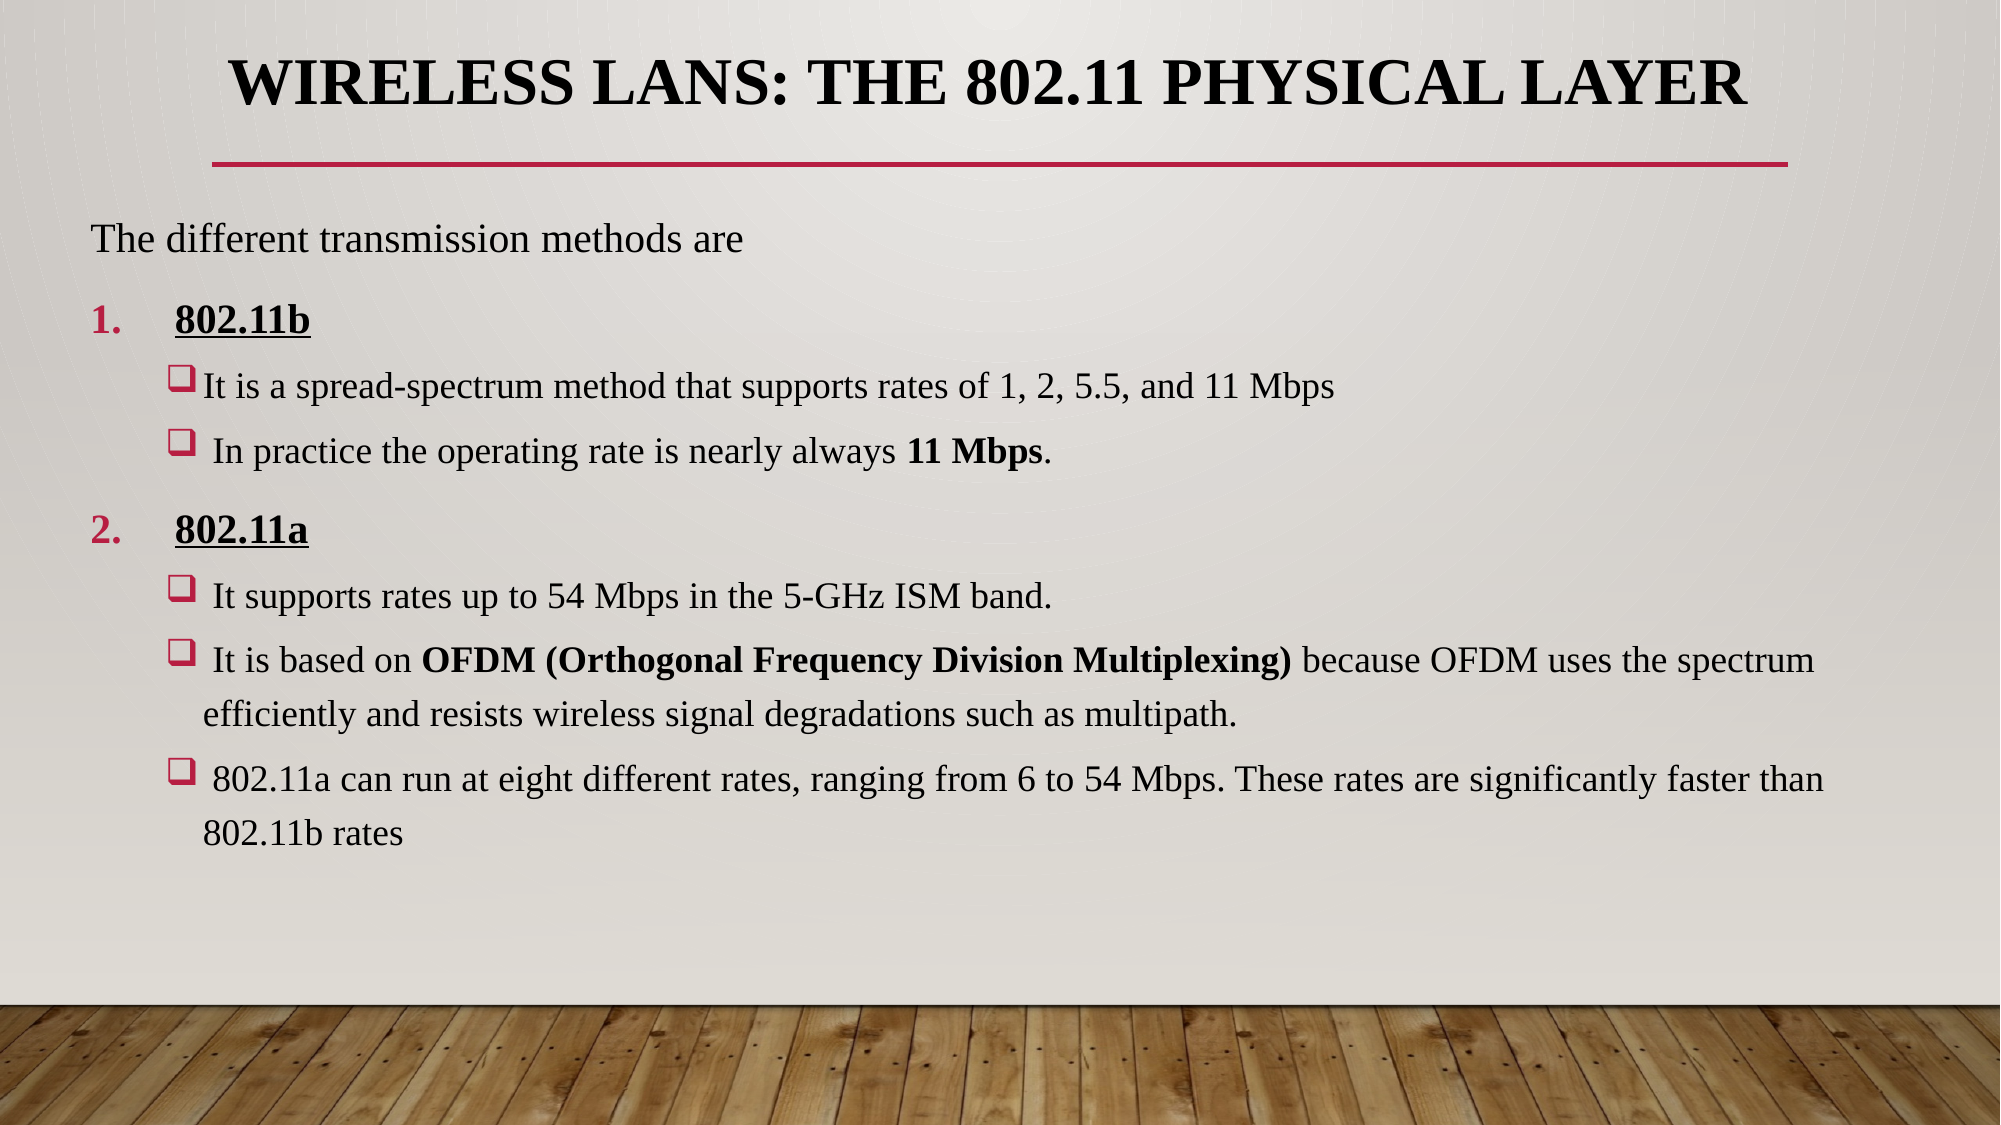

# WIRELESS LANS: The 802.11 Physical Layer
The different transmission methods are
802.11b
It is a spread-spectrum method that supports rates of 1, 2, 5.5, and 11 Mbps
 In practice the operating rate is nearly always 11 Mbps.
802.11a
 It supports rates up to 54 Mbps in the 5-GHz ISM band.
 It is based on OFDM (Orthogonal Frequency Division Multiplexing) because OFDM uses the spectrum efficiently and resists wireless signal degradations such as multipath.
 802.11a can run at eight different rates, ranging from 6 to 54 Mbps. These rates are significantly faster than 802.11b rates